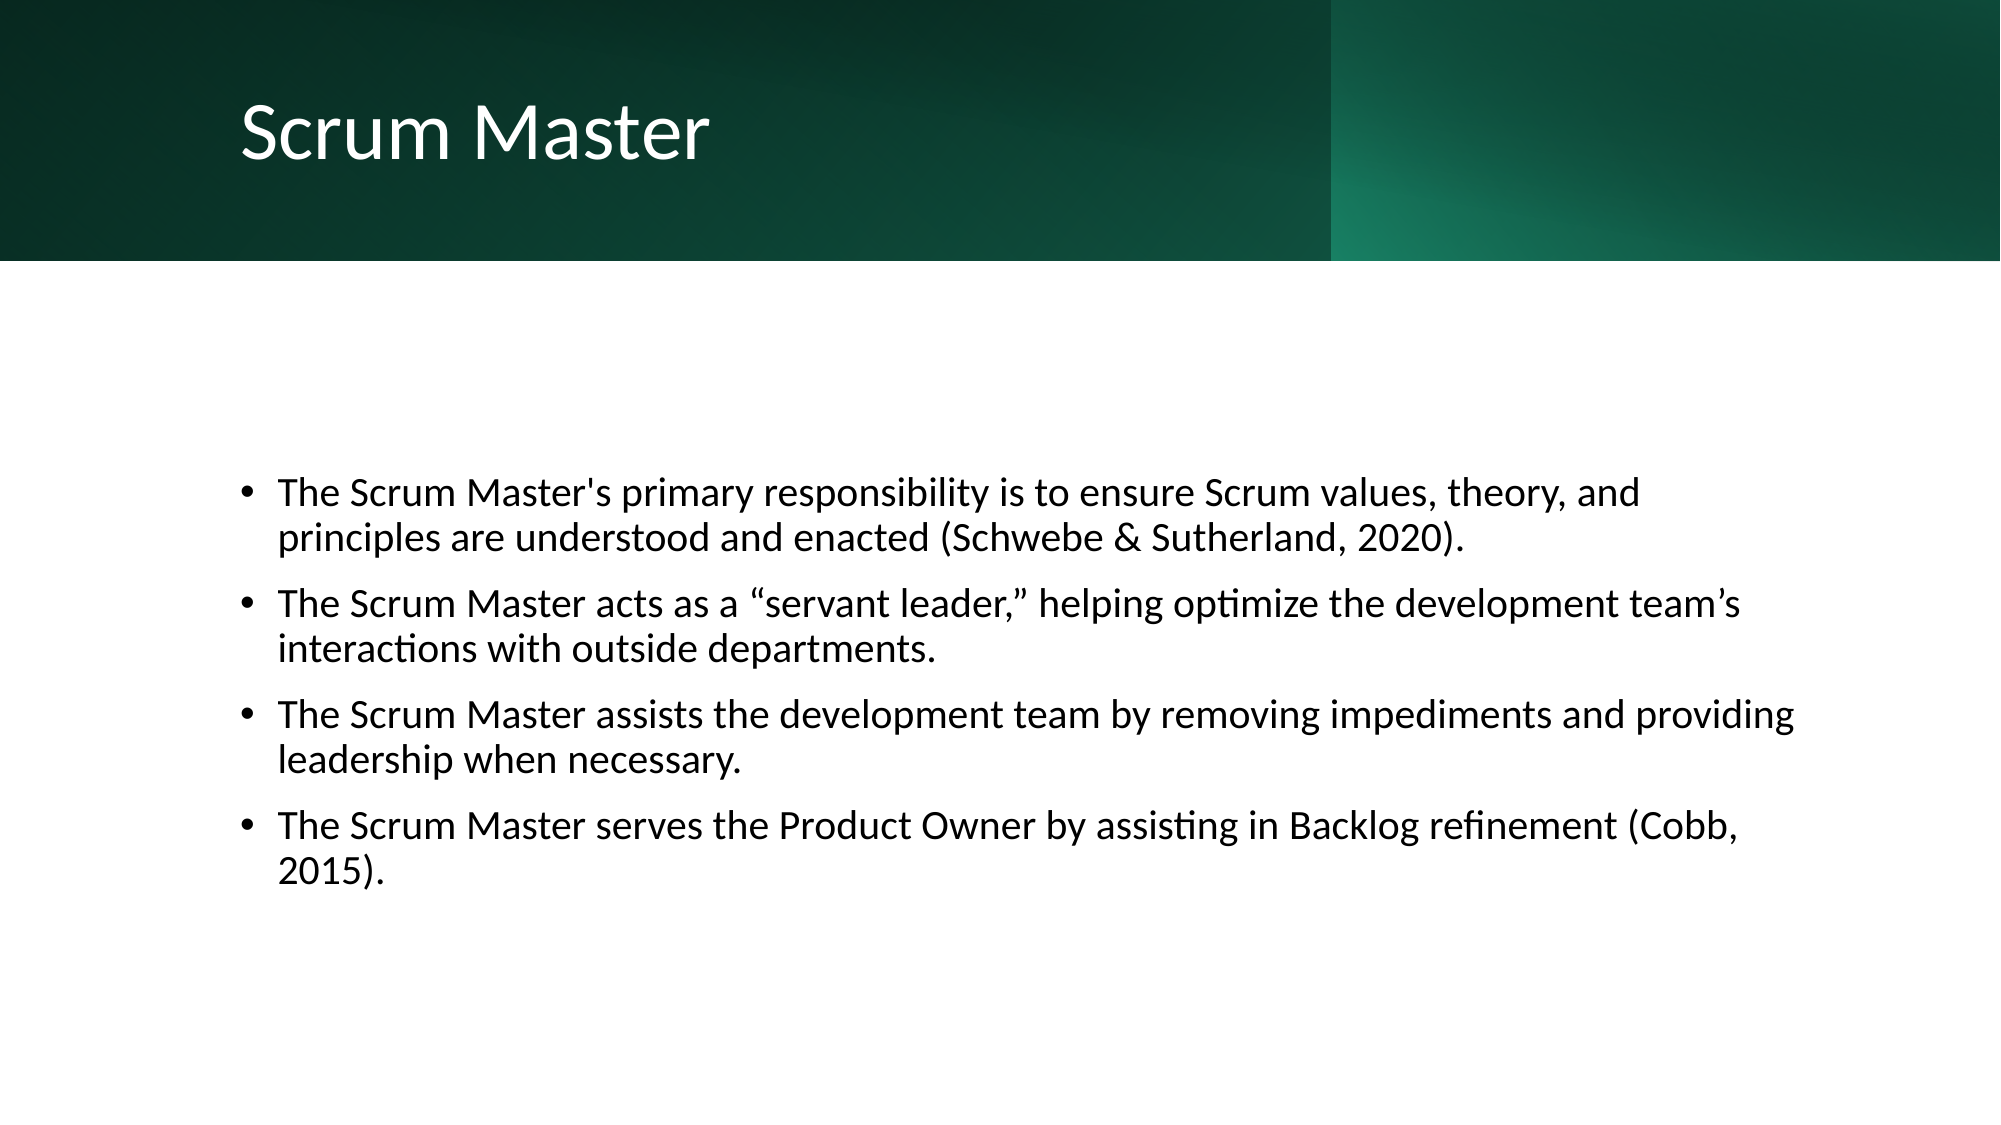

# Scrum Master
The Scrum Master's primary responsibility is to ensure Scrum values, theory, and principles are understood and enacted (Schwebe & Sutherland, 2020).
The Scrum Master acts as a “servant leader,” helping optimize the development team’s interactions with outside departments.
The Scrum Master assists the development team by removing impediments and providing leadership when necessary.
The Scrum Master serves the Product Owner by assisting in Backlog refinement (Cobb, 2015).